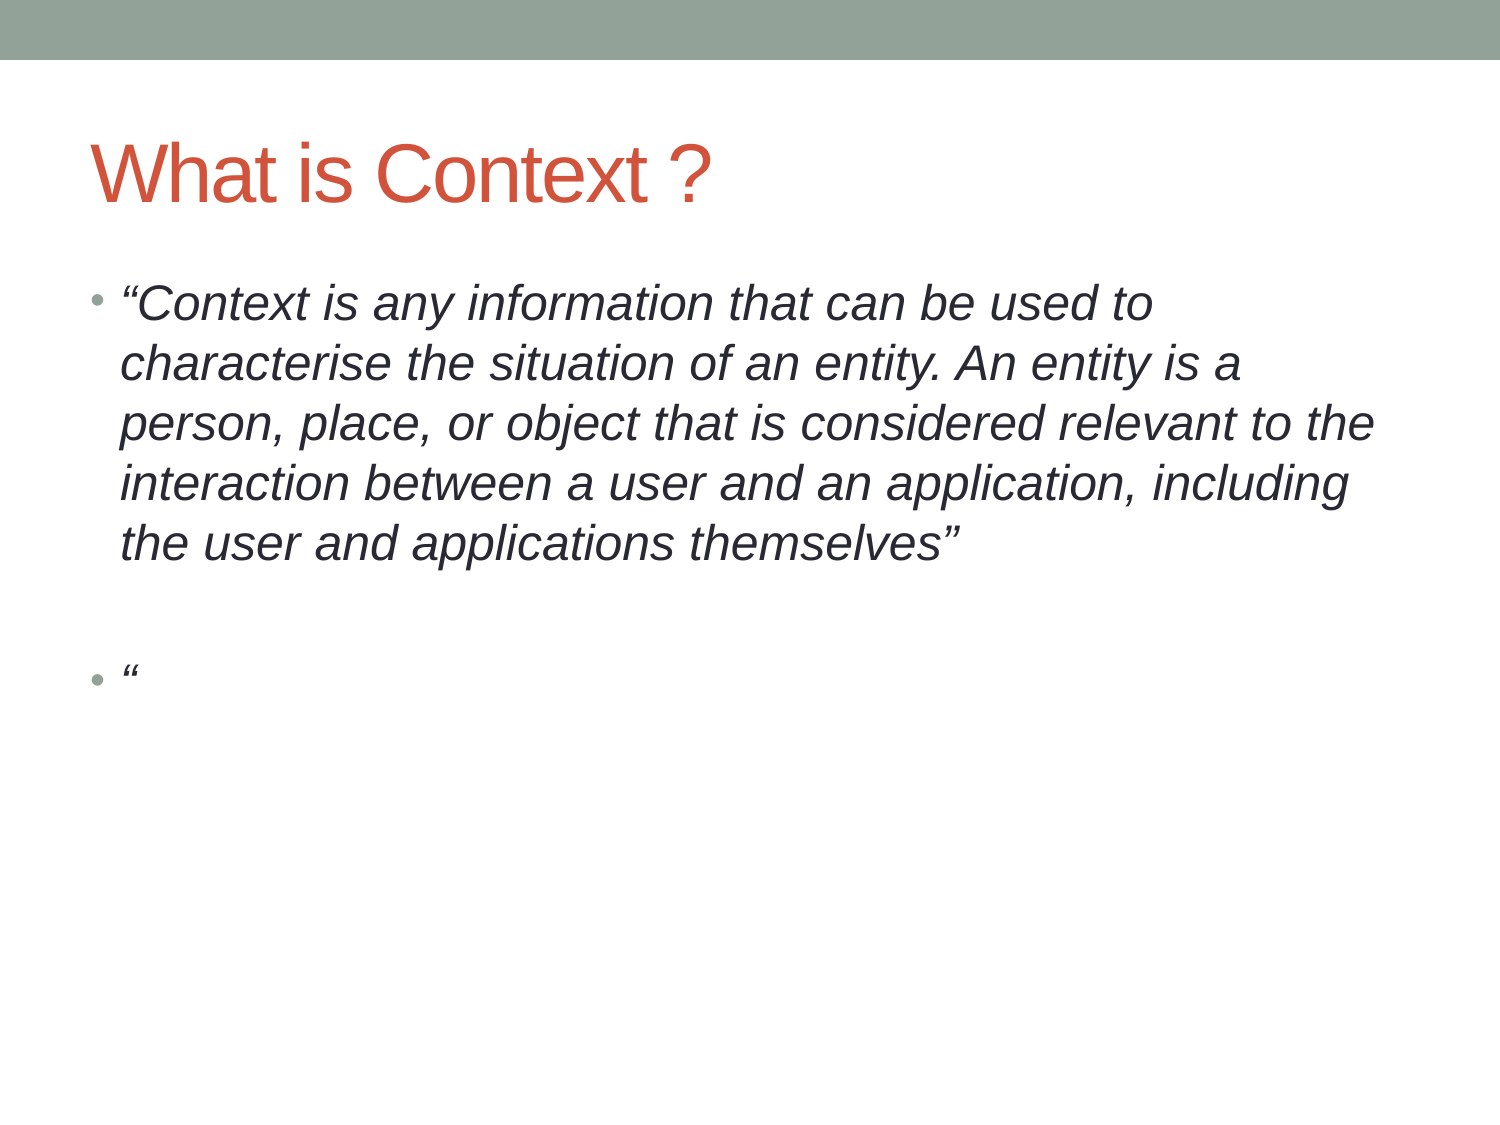

# What is Context ?
“Context is any information that can be used to characterise the situation of an entity. An entity is a person, place, or object that is considered relevant to the interaction between a user and an application, including the user and applications themselves”

“